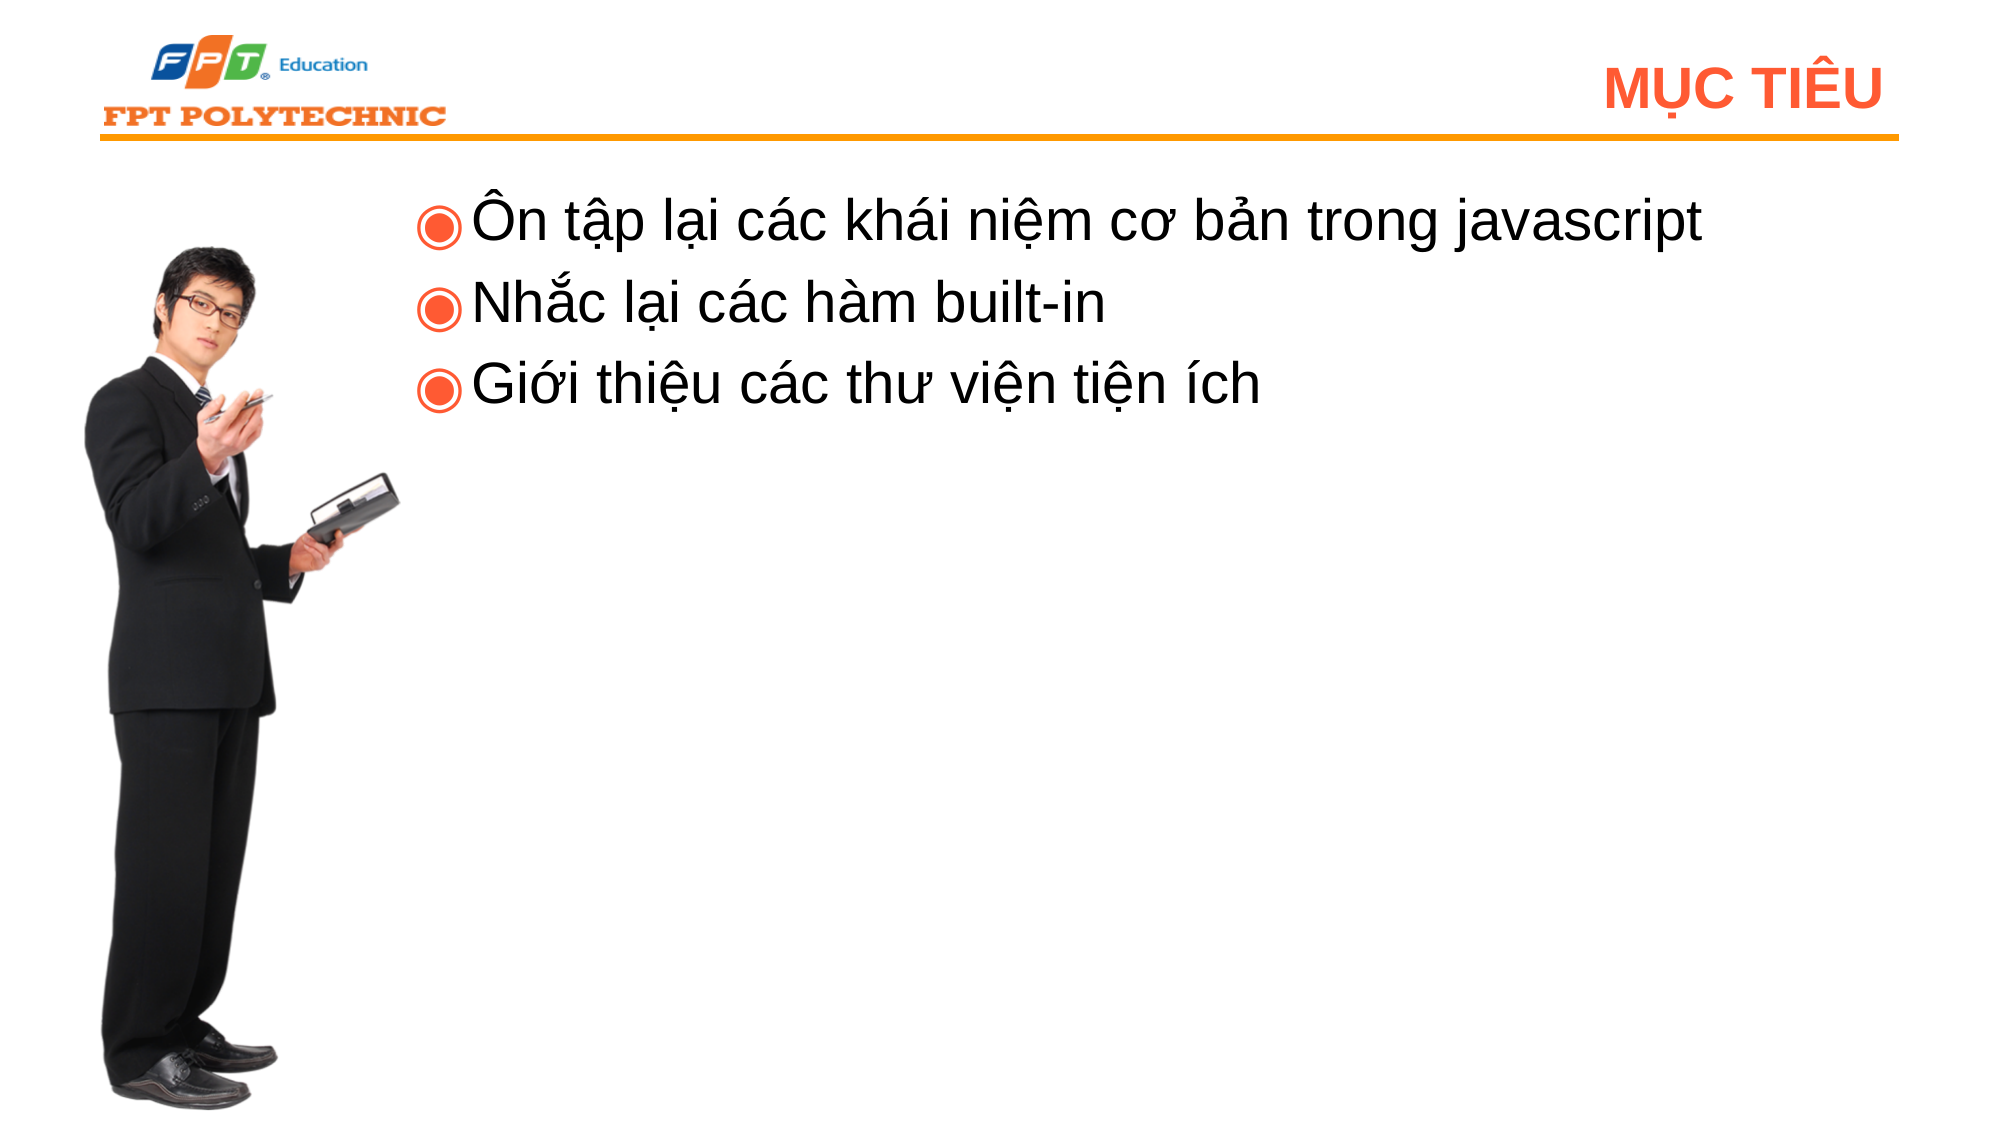

# Mục tiêu
Ôn tập lại các khái niệm cơ bản trong javascript
Nhắc lại các hàm built-in
Giới thiệu các thư viện tiện ích